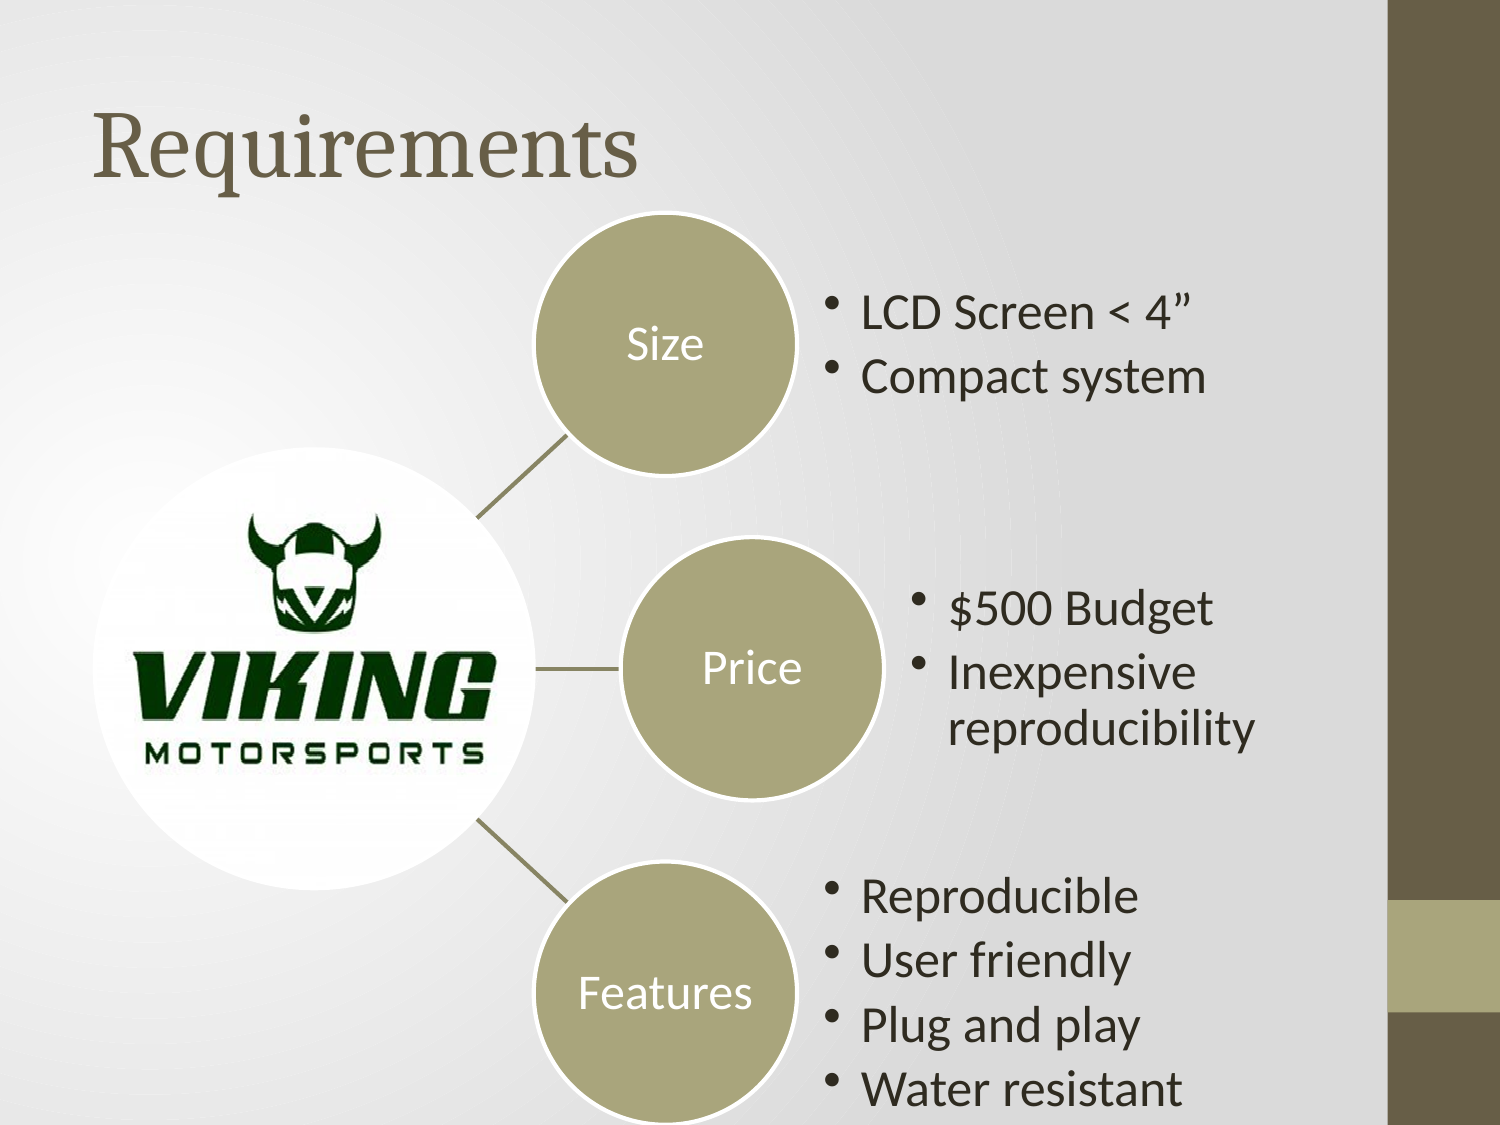

# Requirements
Size
LCD Screen < 4”
Compact system
Price
$500 Budget
Inexpensive reproducibility
Features
Reproducible
User friendly
Plug and play
Water resistant